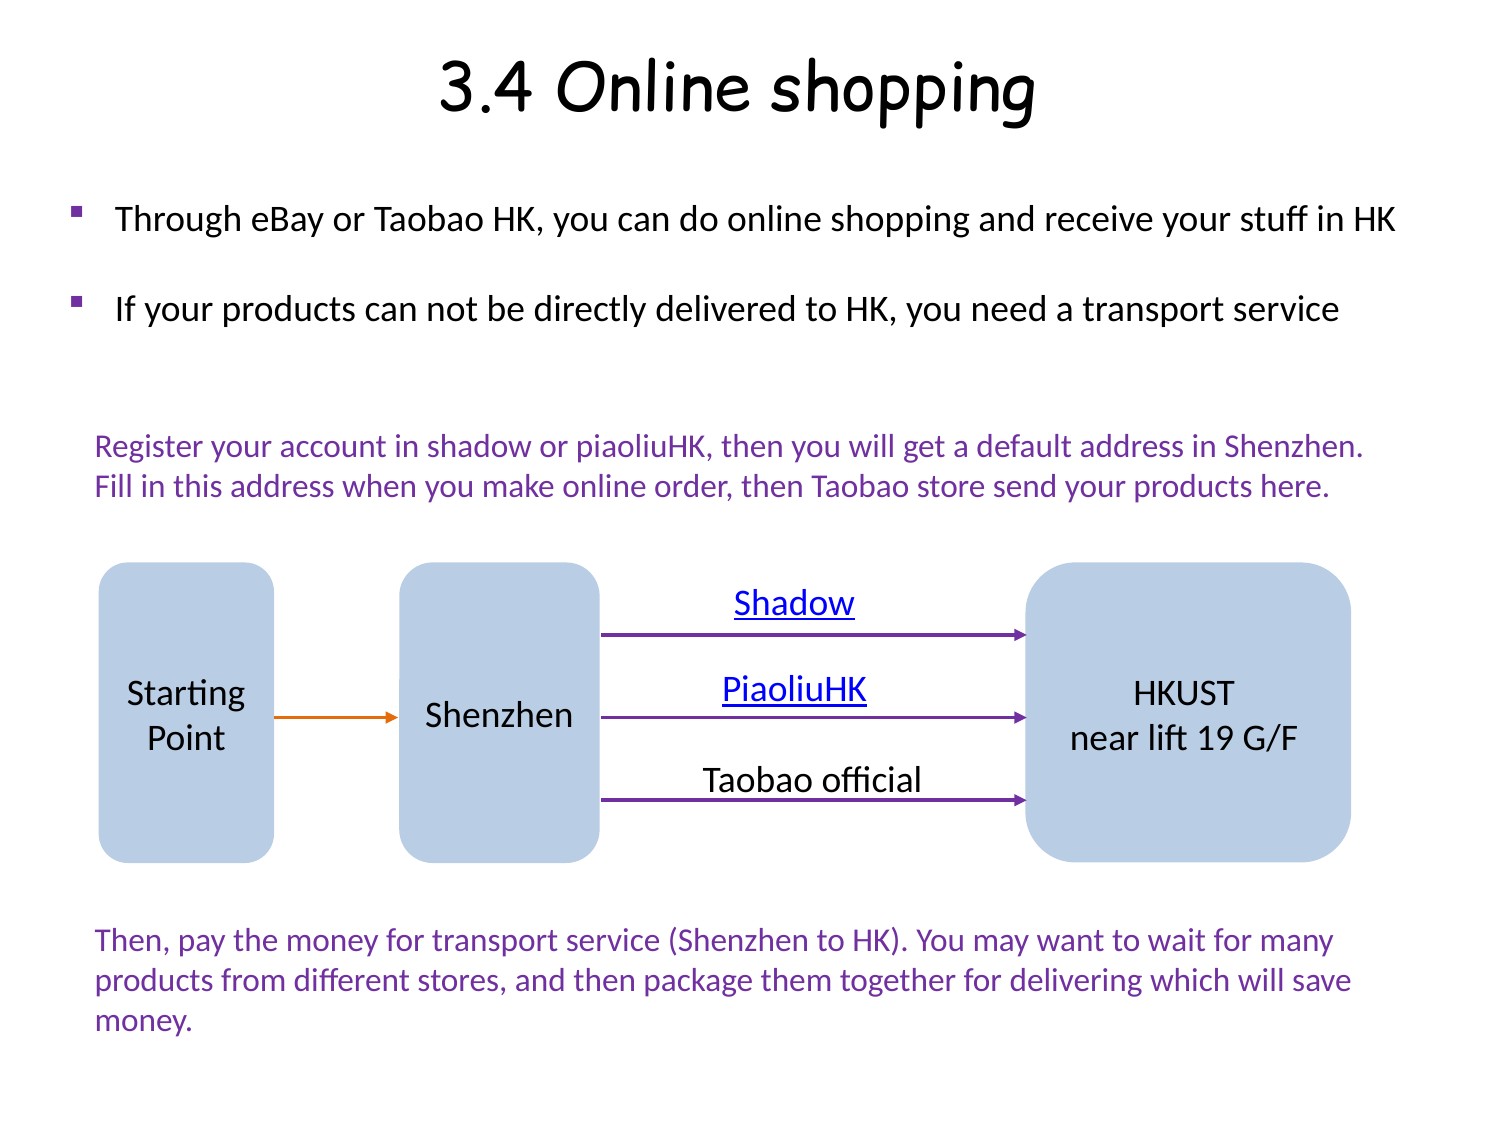

3.4 Online shopping
Through eBay or Taobao HK, you can do online shopping and receive your stuff in HK

If your products can not be directly delivered to HK, you need a transport service
Register your account in shadow or piaoliuHK, then you will get a default address in Shenzhen.
Fill in this address when you make online order, then Taobao store send your products here.
Starting Point
Shenzhen
HKUST
near lift 19 G/F
Shadow
PiaoliuHK
Taobao official
Then, pay the money for transport service (Shenzhen to HK). You may want to wait for many products from different stores, and then package them together for delivering which will save money.